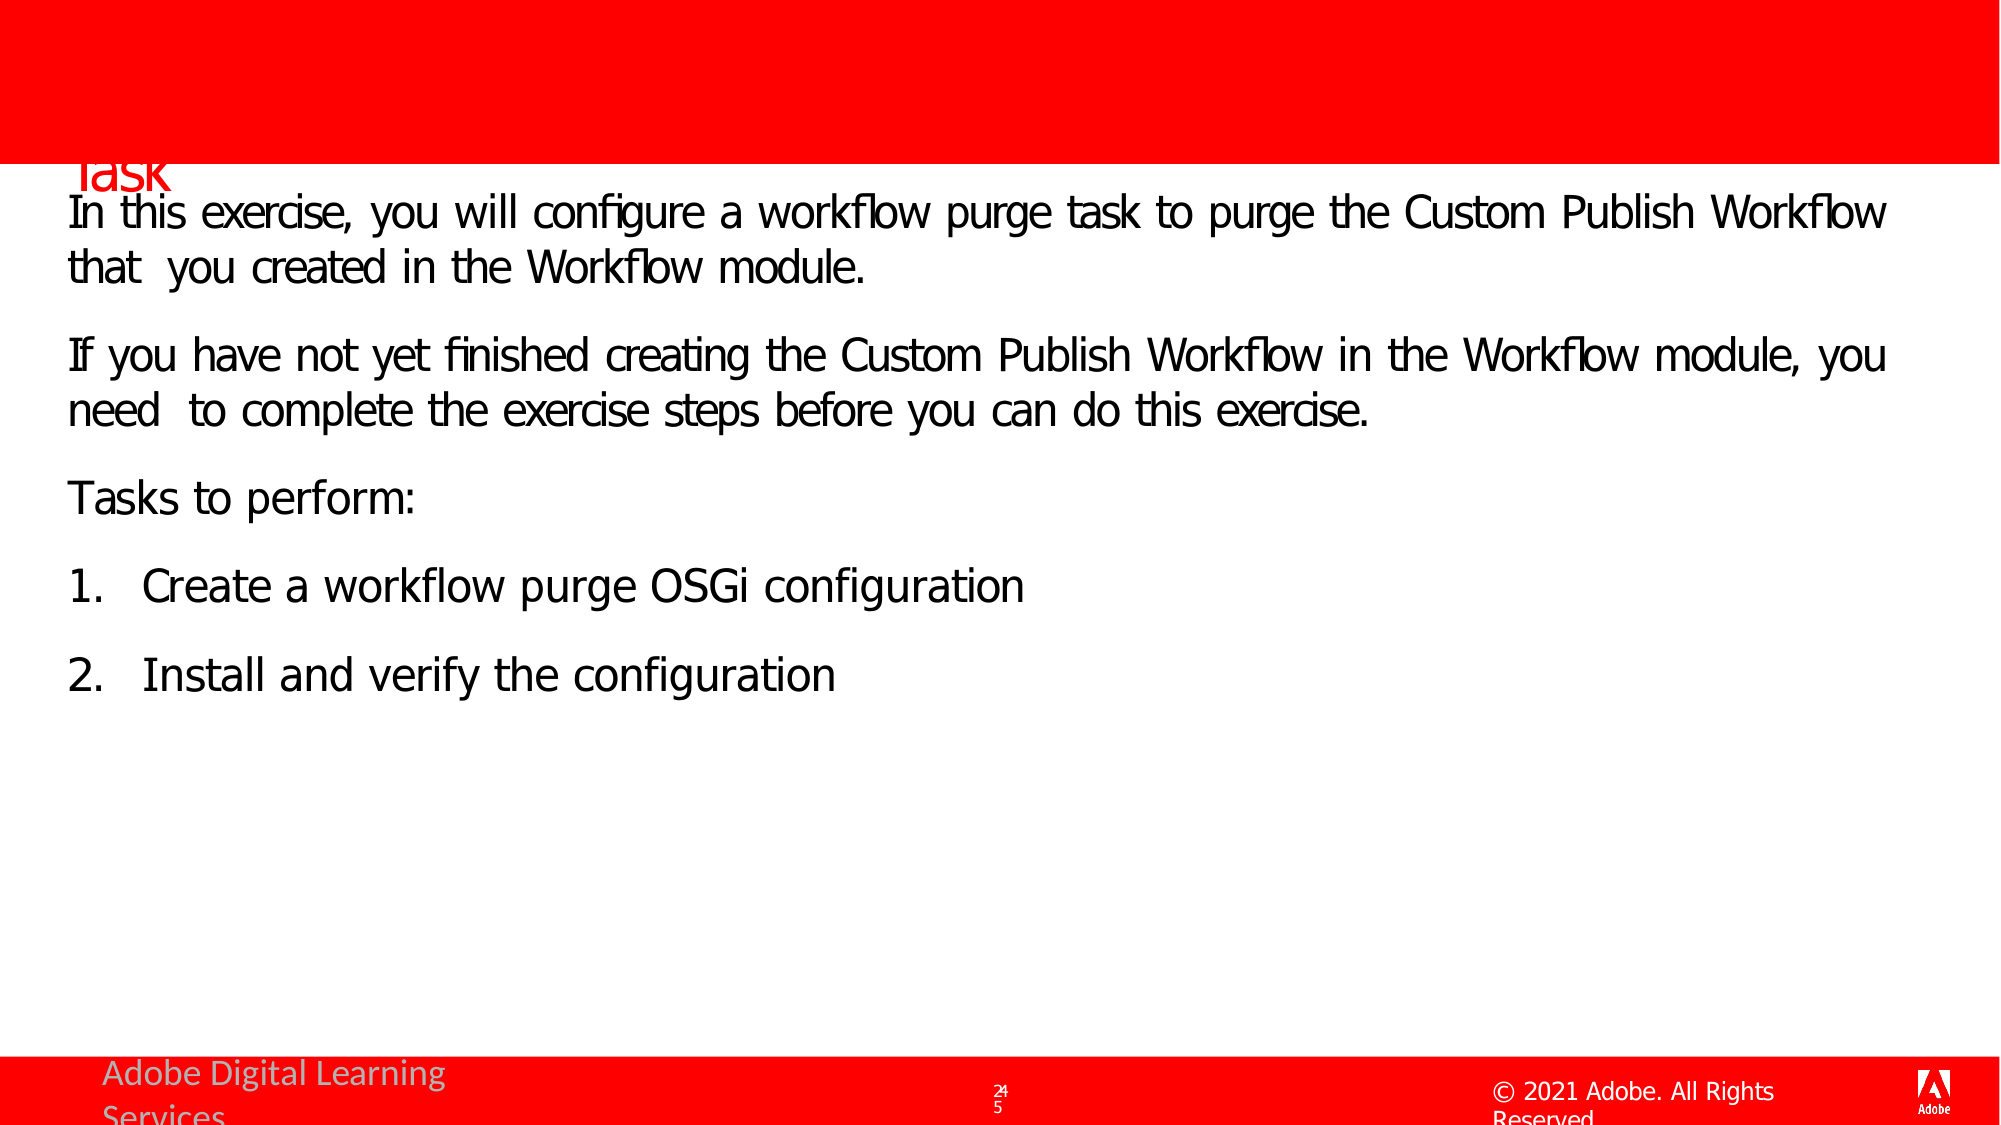

# Exercise 2: Configure a Purge Task
In this exercise, you will configure a workflow purge task to purge the Custom Publish Workflow that  you created in the Workflow module.
If you have not yet finished creating the Custom Publish Workflow in the Workflow module, you need  to complete the exercise steps before you can do this exercise.
Tasks to perform:
Create a workflow purge OSGi configuration
Install and verify the configuration
Adobe Digital Learning Services
© 2021 Adobe. All Rights Reserved
245